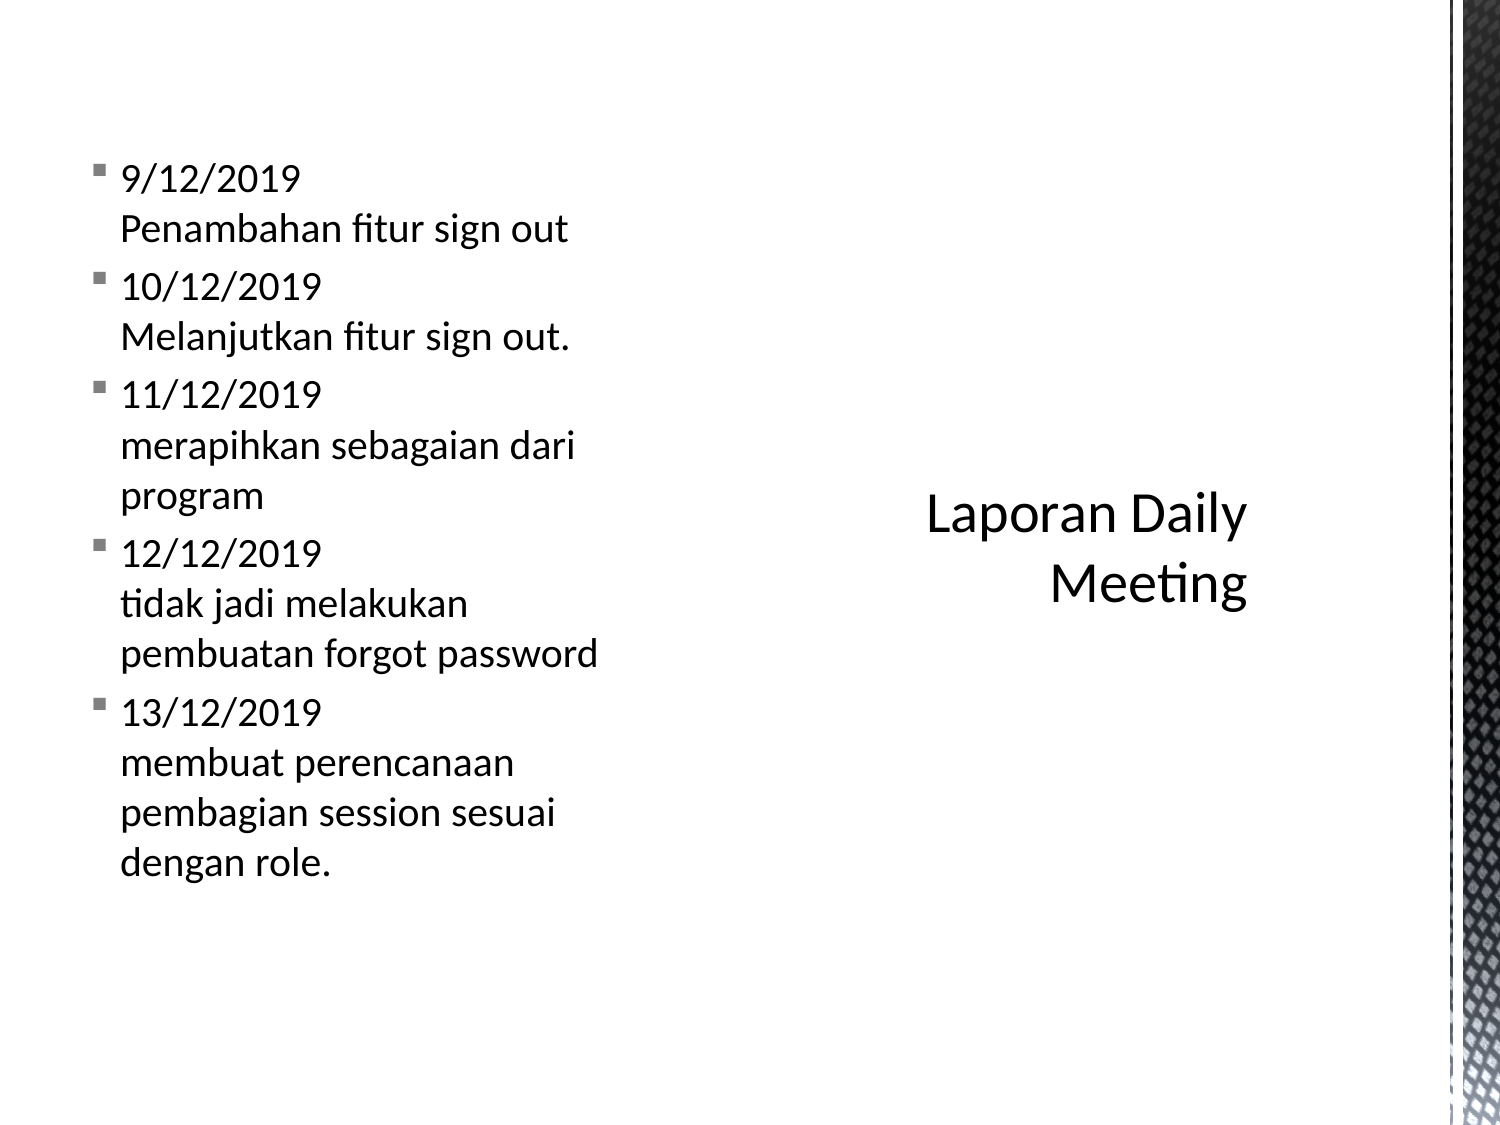

9/12/2019
Penambahan fitur sign out
10/12/2019
Melanjutkan fitur sign out.
11/12/2019
merapihkan sebagaian dari program
12/12/2019
tidak jadi melakukan pembuatan forgot password
13/12/2019
membuat perencanaan pembagian session sesuai dengan role.

# Laporan Daily Meeting